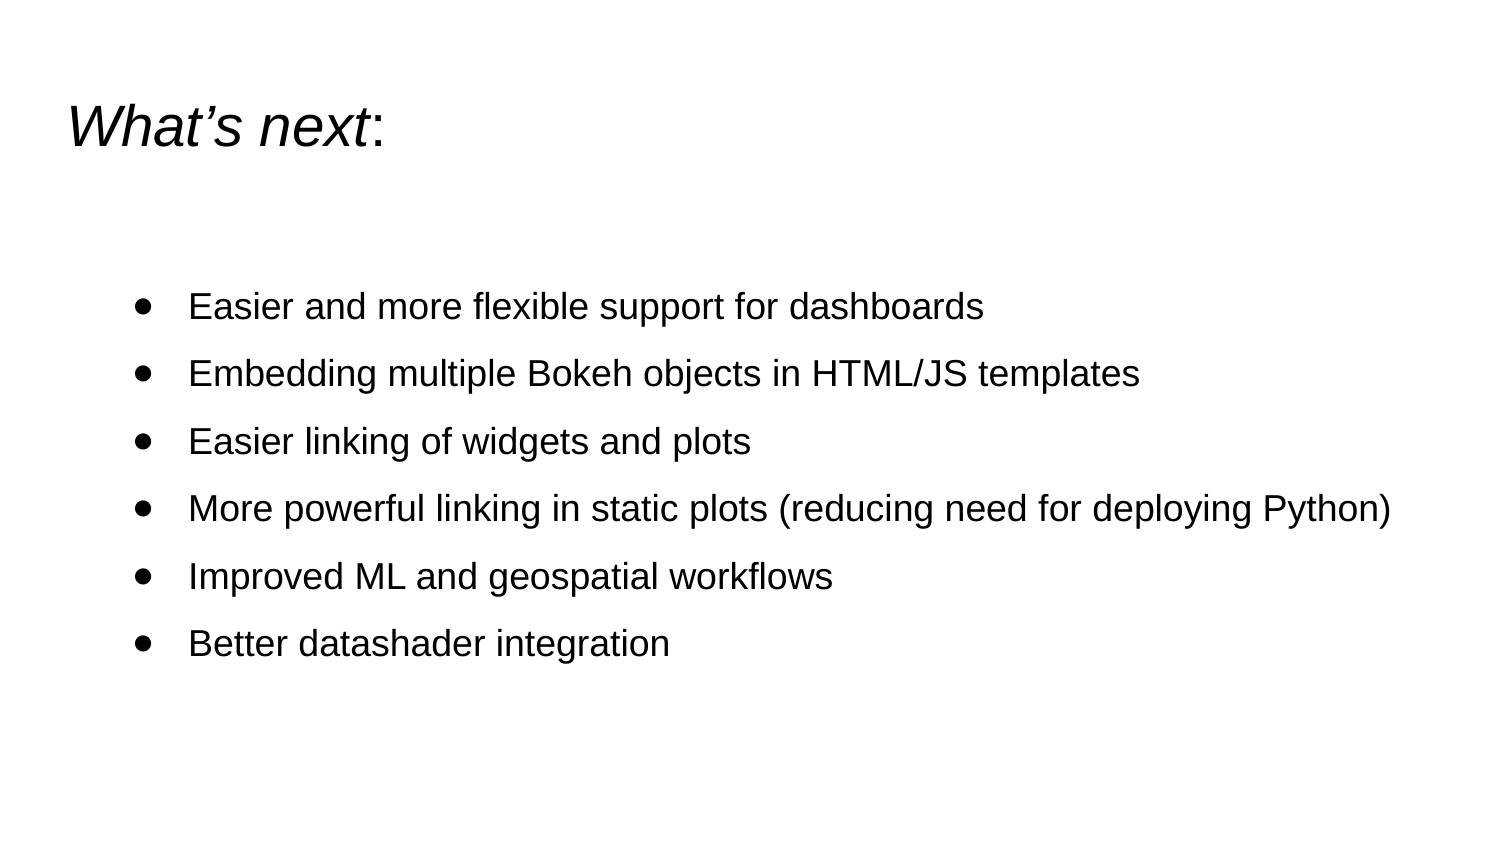

# What’s next:
Easier and more flexible support for dashboards
Embedding multiple Bokeh objects in HTML/JS templates
Easier linking of widgets and plots
More powerful linking in static plots (reducing need for deploying Python)
Improved ML and geospatial workflows
Better datashader integration